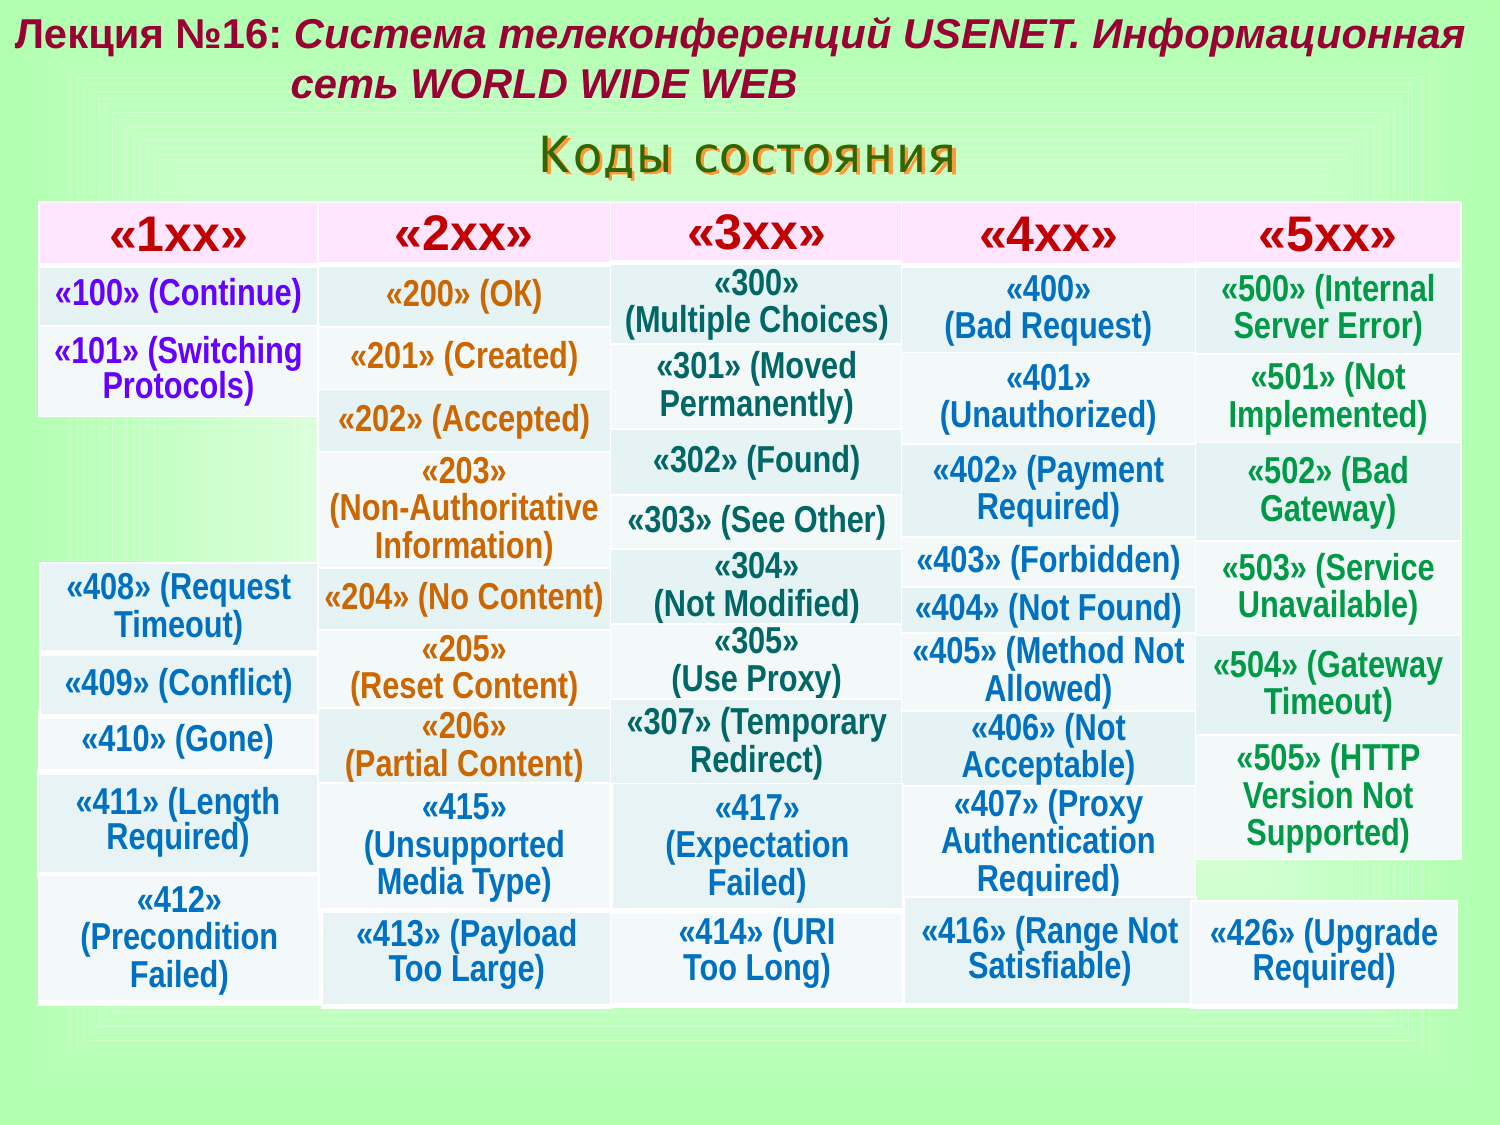

Лекция №16: Система телеконференций USENET. Информационная
                        сеть WORLD WIDE WEB
Коды состояния
| «1xx» |
| --- |
| «100» (Continue) |
| «101» (Switching Protocols) |
| «2xx» |
| --- |
| «200» (ОК) |
| «201» (Created) |
| «202» (Accepted) |
| «203» (Non-Authoritative Information) |
| «204» (No Content) |
| «205» (Reset Content) |
| «206» (Partial Content) |
| «4xx» |
| --- |
| «400» (Bad Request) |
| «401» (Unauthorized) |
| «402» (Payment Required) |
| «403» (Forbidden) |
| «404» (Not Found) |
| «405» (Method Not Allowed) |
| «406» (Not Acceptable) |
| «407» (Proxy Authentication Required) |
| «5xx» |
| --- |
| «500» (Internal Server Error) |
| «501» (Not Implemented) |
| «502» (Bad Gateway) |
| «503» (Service Unavailable) |
| «504» (Gateway Timeout) |
| «505» (HTTP Version Not Supported) |
| «3xx» |
| --- |
| «300» (Multiple Choices) |
| «301» (Moved Permanently) |
| «302» (Found) |
| «303» (See Other) |
| «304» (Not Modified) |
| «305» (Use Proxy) |
| «307» (Temporary Redirect) |
| «408» (Request Timeout) |
| --- |
| «409» (Conflict) |
| --- |
| «410» (Gone) |
| --- |
| «411» (Length Required) |
| --- |
| «415» (Unsupported Media Type) |
| --- |
| «417» (Expectation Failed) |
| --- |
| «412» (Precondition Failed) |
| --- |
| «416» (Range Not Satisfiable) |
| --- |
| «414» (URI Too Long) |
| --- |
| «426» (Upgrade Required) |
| --- |
| «413» (Payload Too Large) |
| --- |